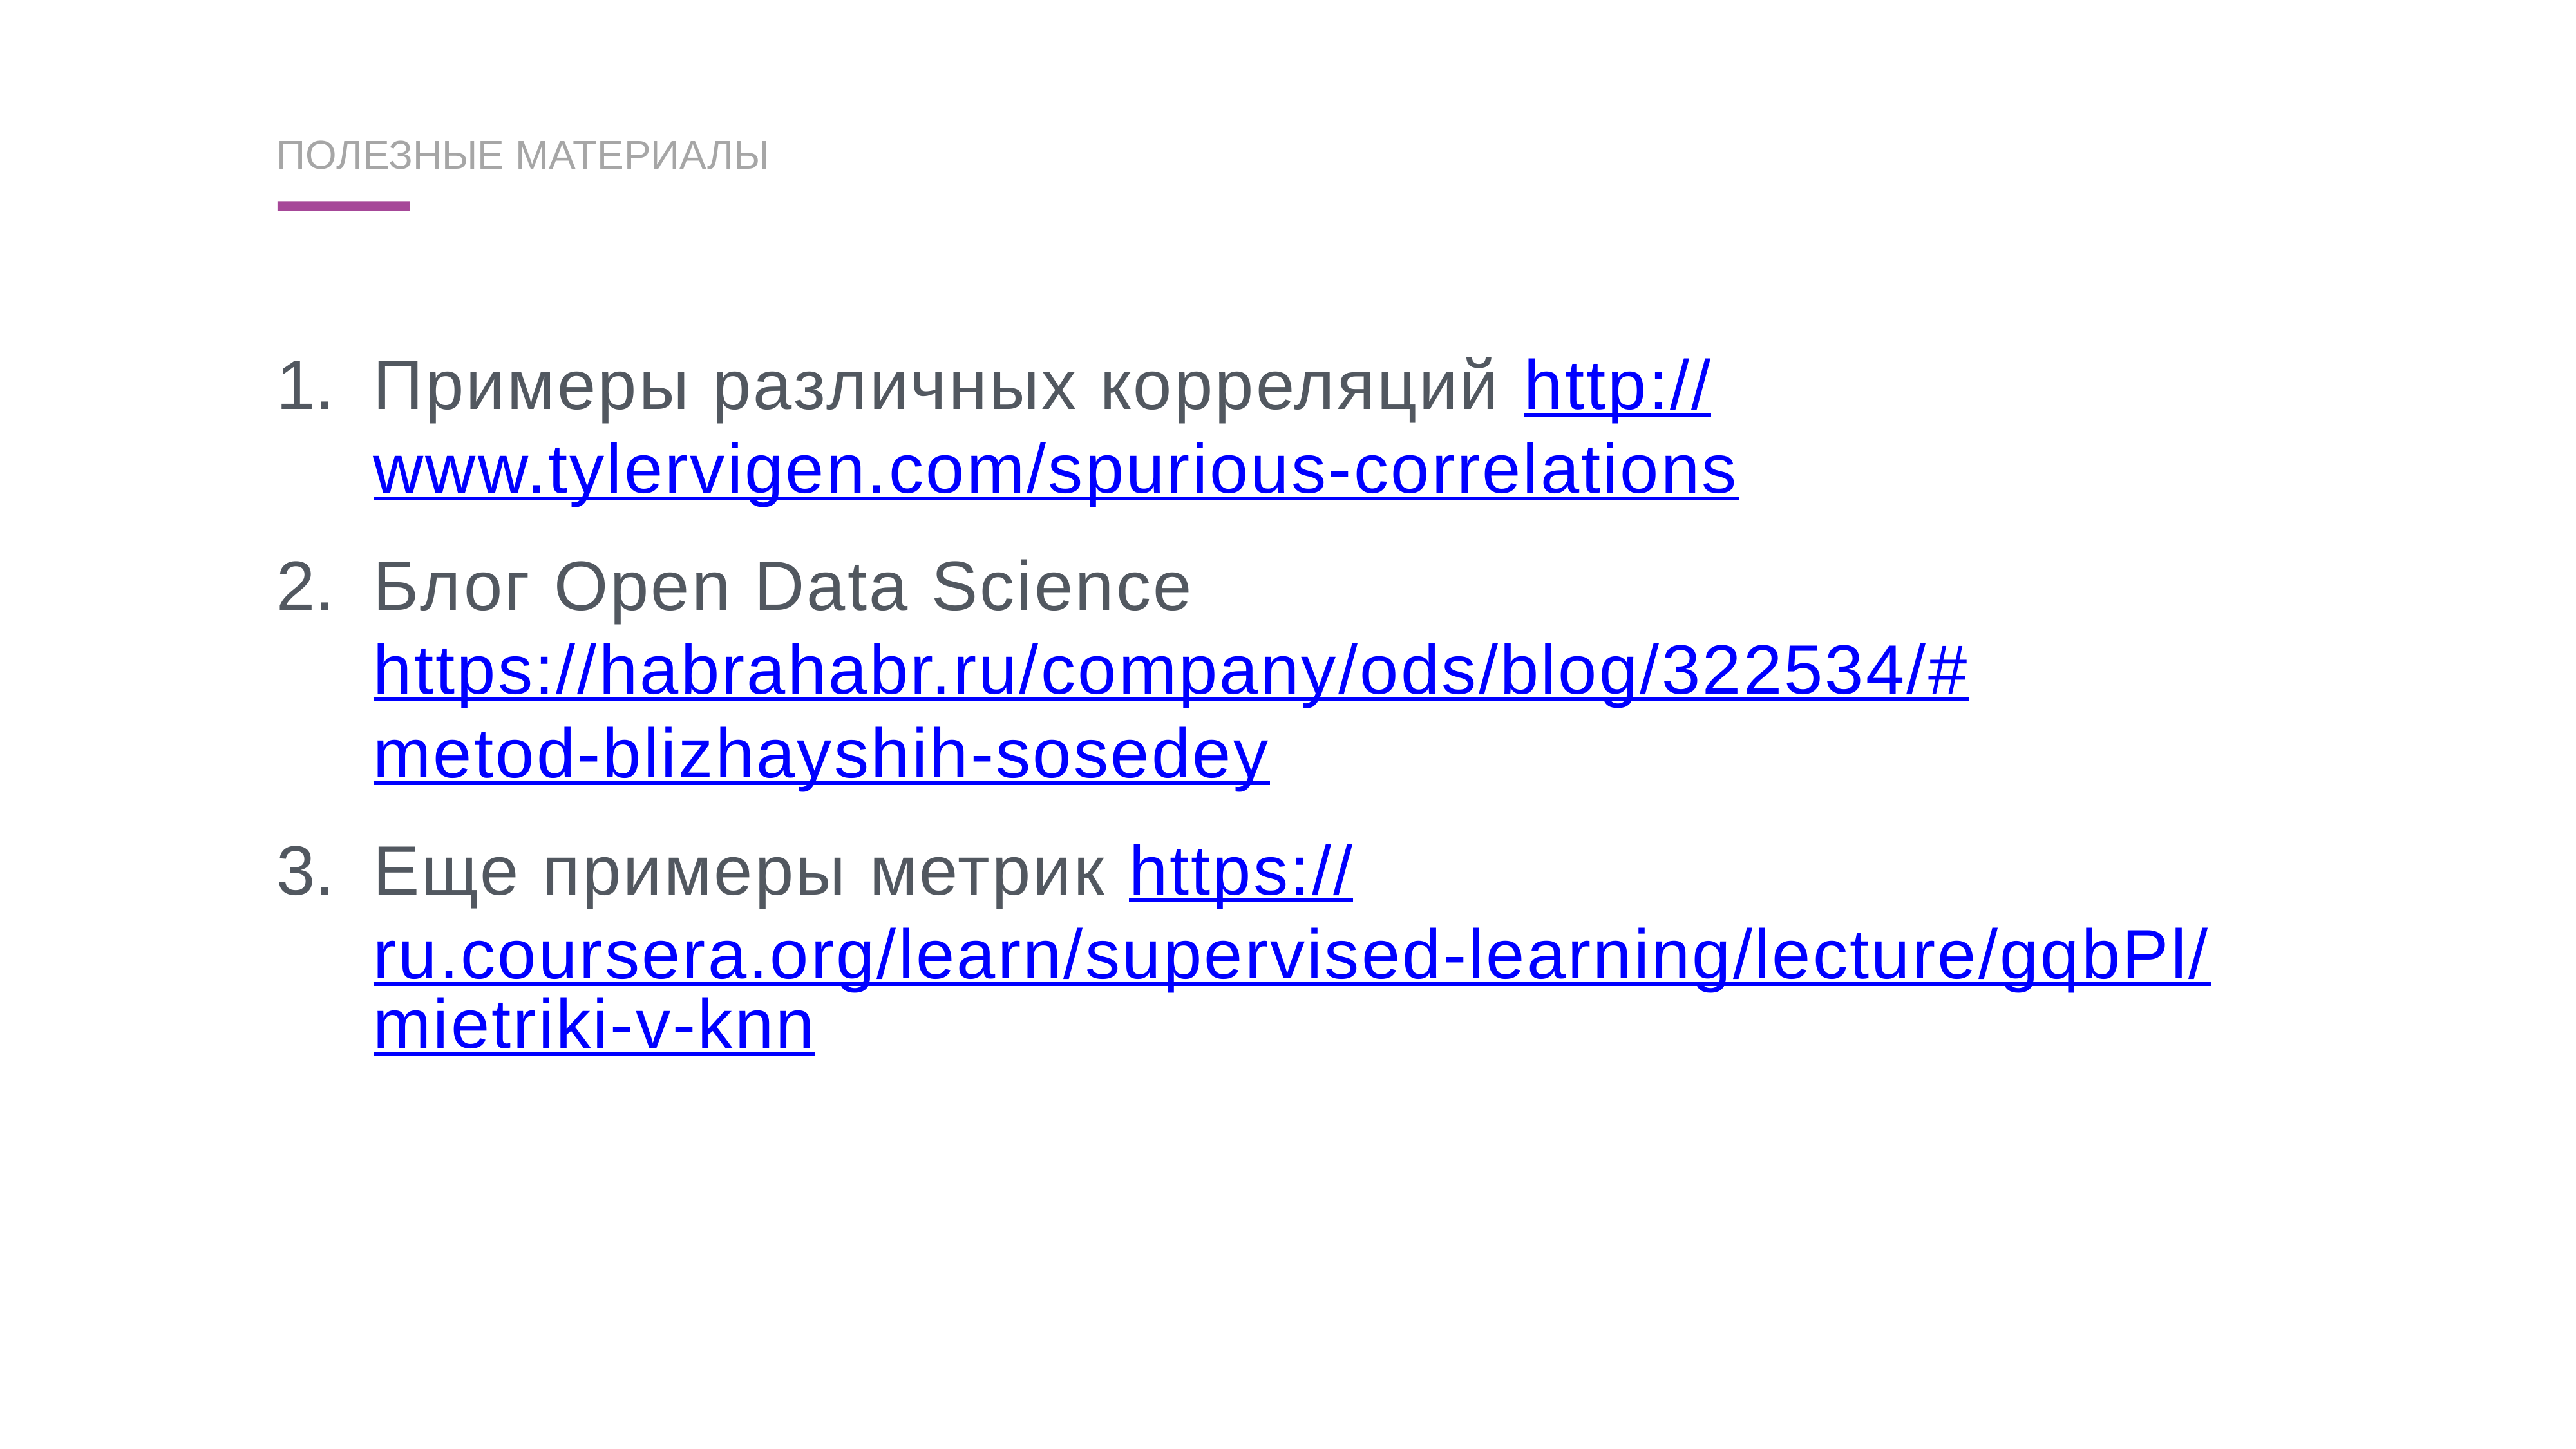

Полезные материалы

Примеры различных корреляций http://www.tylervigen.com/spurious-correlations
Блог Open Data Science https://habrahabr.ru/company/ods/blog/322534/#metod-blizhayshih-sosedey
Еще примеры метрик https://ru.coursera.org/learn/supervised-learning/lecture/gqbPl/mietriki-v-knn